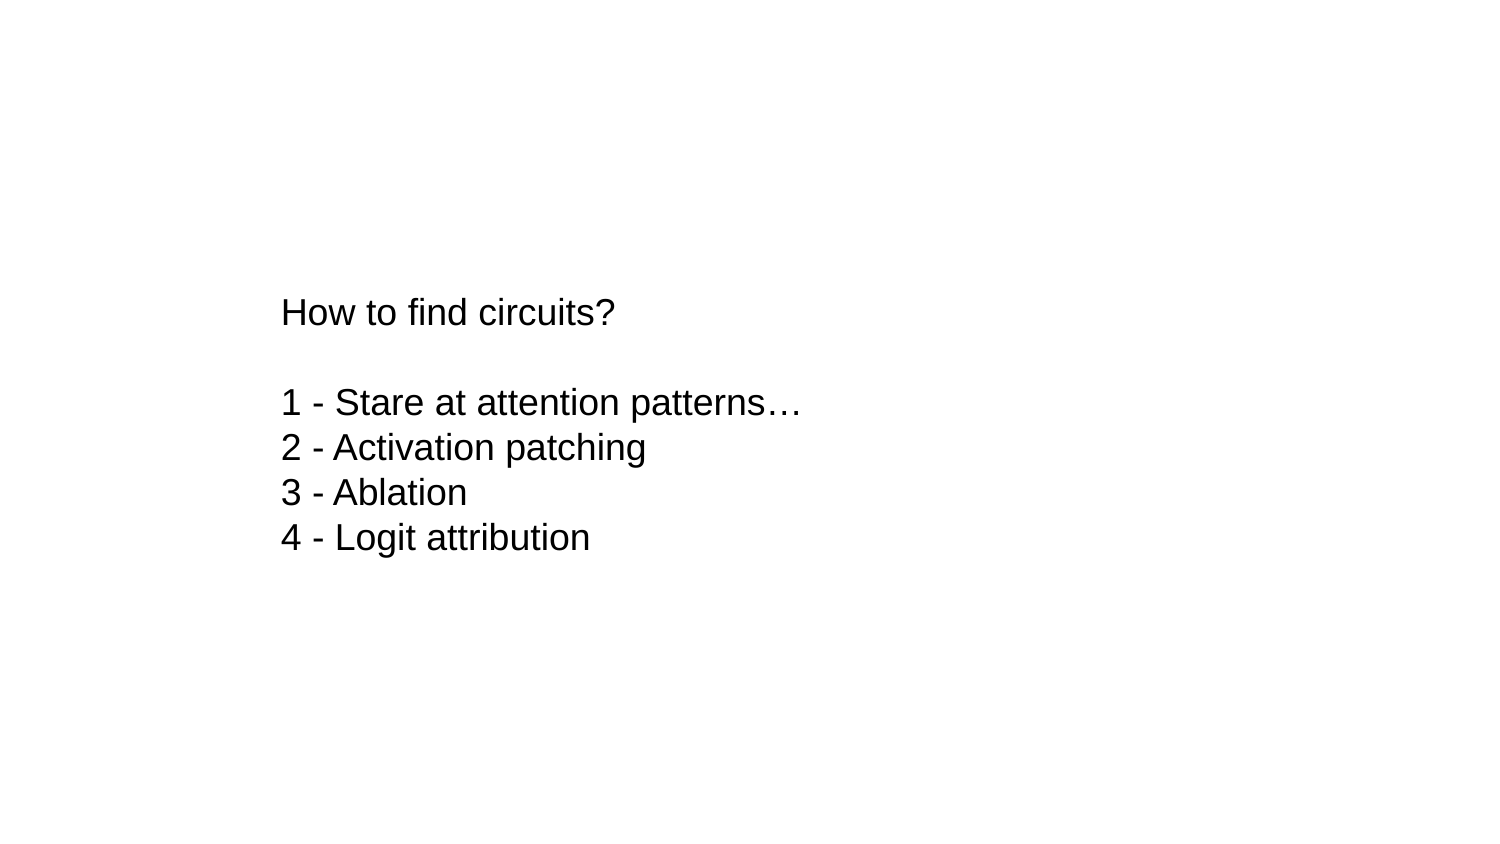

How to find circuits?

1 - Stare at attention patterns…
2 - Activation patching
3 - Ablation
4 - Logit attribution